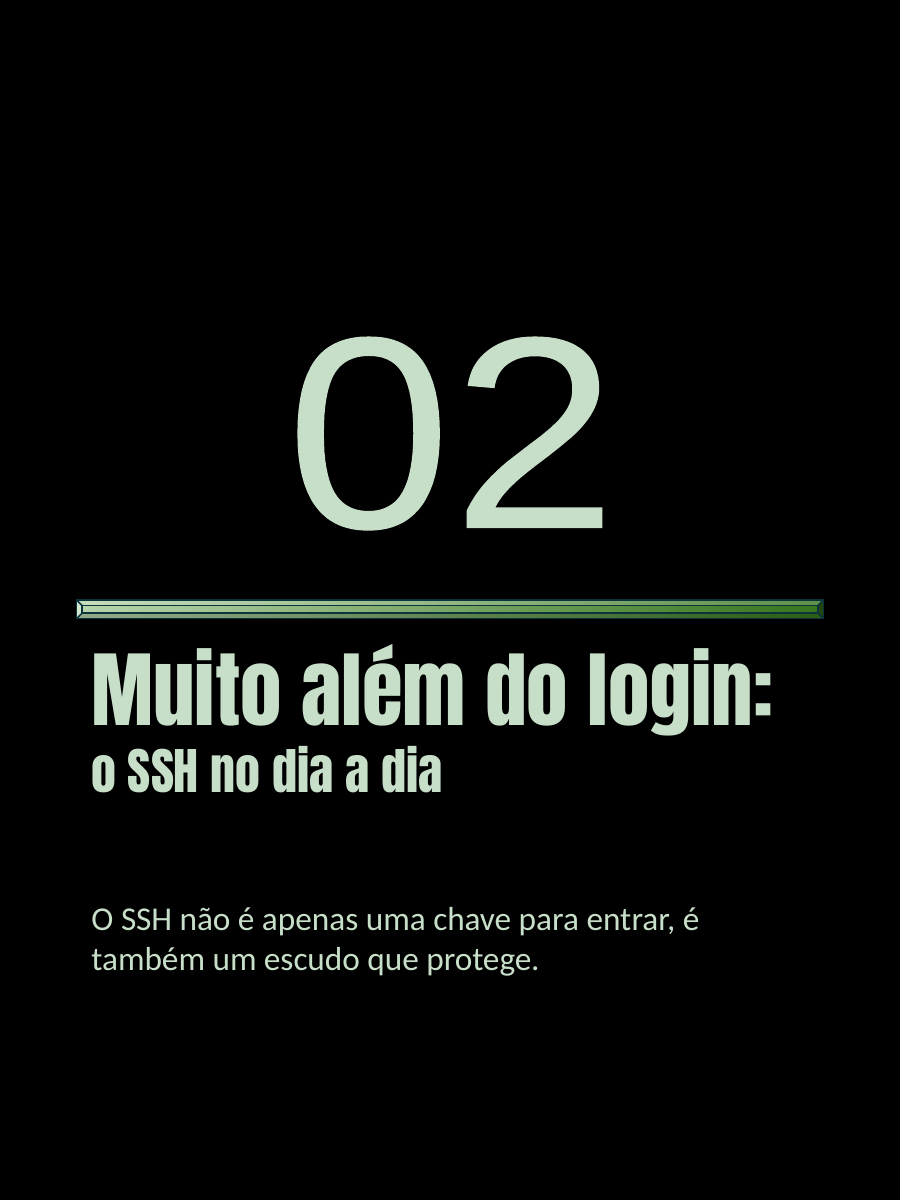

02

Muito além do login: o SSH no dia a dia
O SSH não é apenas uma chave para entrar, é também um escudo que protege.